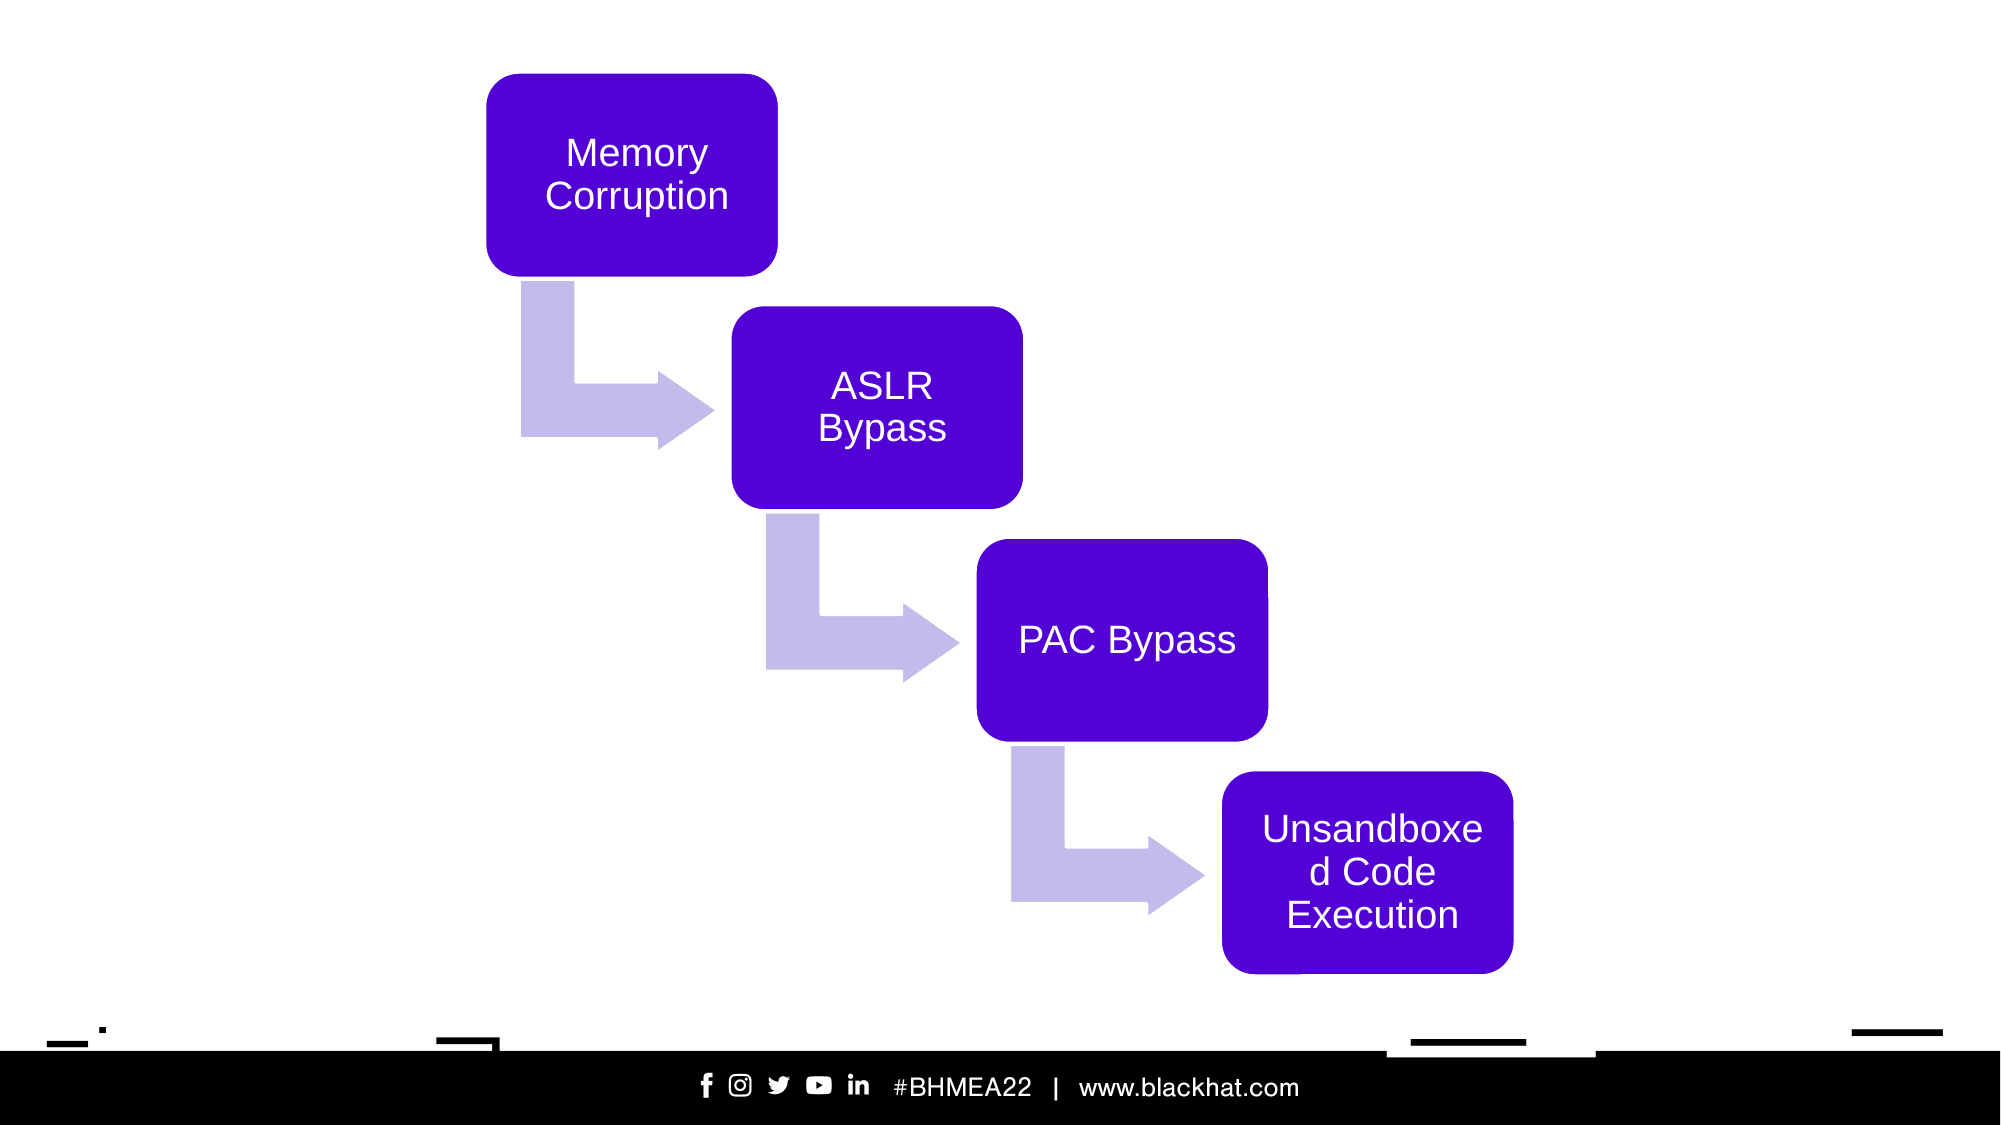

Memory Corruption
ASLR Bypass
PAC Bypass
Unsandboxed Code Execution